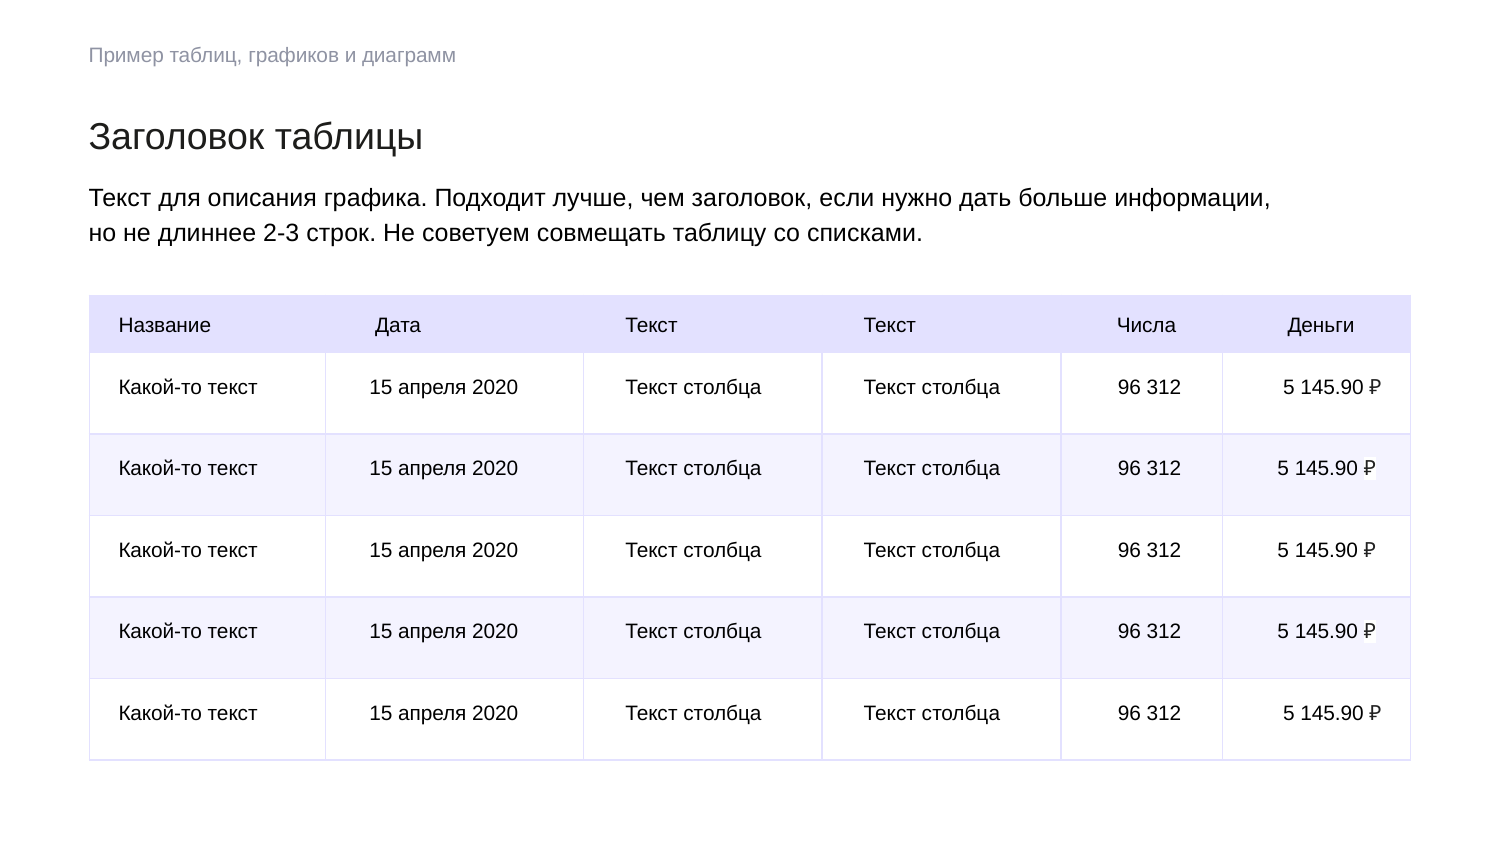

Пример таблиц, графиков и диаграмм
Заголовок таблицы
Текст для описания графика. Подходит лучше, чем заголовок, если нужно дать больше информации,
но не длиннее 2-3 строк. Не советуем совмещать таблицу со списками.
| Название | Дата | Текст | Текст | Числа | Деньги |
| --- | --- | --- | --- | --- | --- |
| Какой-то текст | 15 апреля 2020 | Текст столбца | Текст столбца | 96 312 | 5 145.90 ₽ |
| Какой-то текст | 15 апреля 2020 | Текст столбца | Текст столбца | 96 312 | 5 145.90 ₽ |
| Какой-то текст | 15 апреля 2020 | Текст столбца | Текст столбца | 96 312 | 5 145.90 ₽ |
| Какой-то текст | 15 апреля 2020 | Текст столбца | Текст столбца | 96 312 | 5 145.90 ₽ |
| Какой-то текст | 15 апреля 2020 | Текст столбца | Текст столбца | 96 312 | 5 145.90 ₽ |